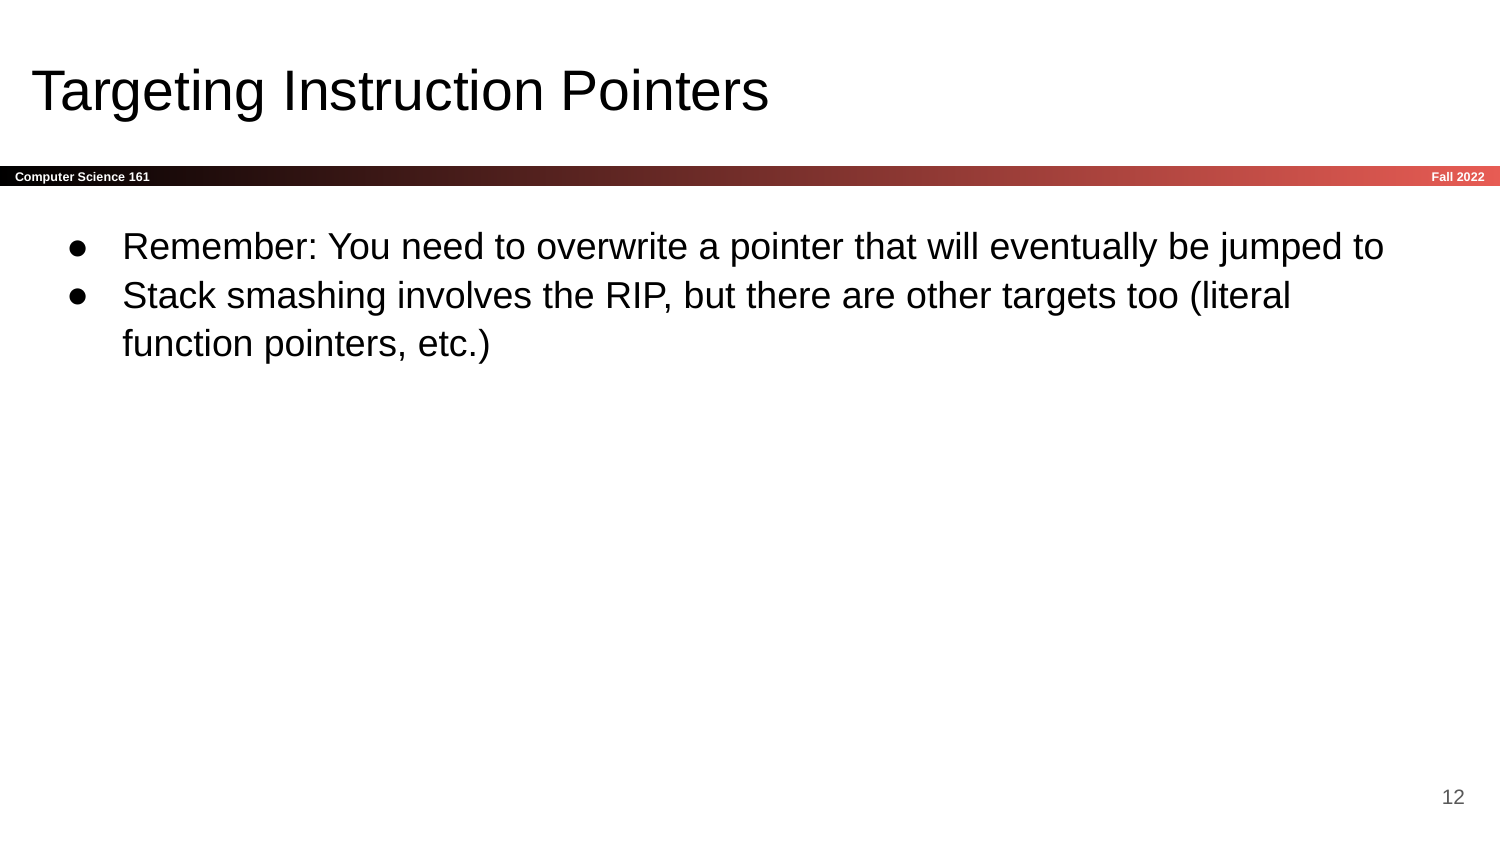

# Targeting Instruction Pointers
Remember: You need to overwrite a pointer that will eventually be jumped to
Stack smashing involves the RIP, but there are other targets too (literal function pointers, etc.)
12